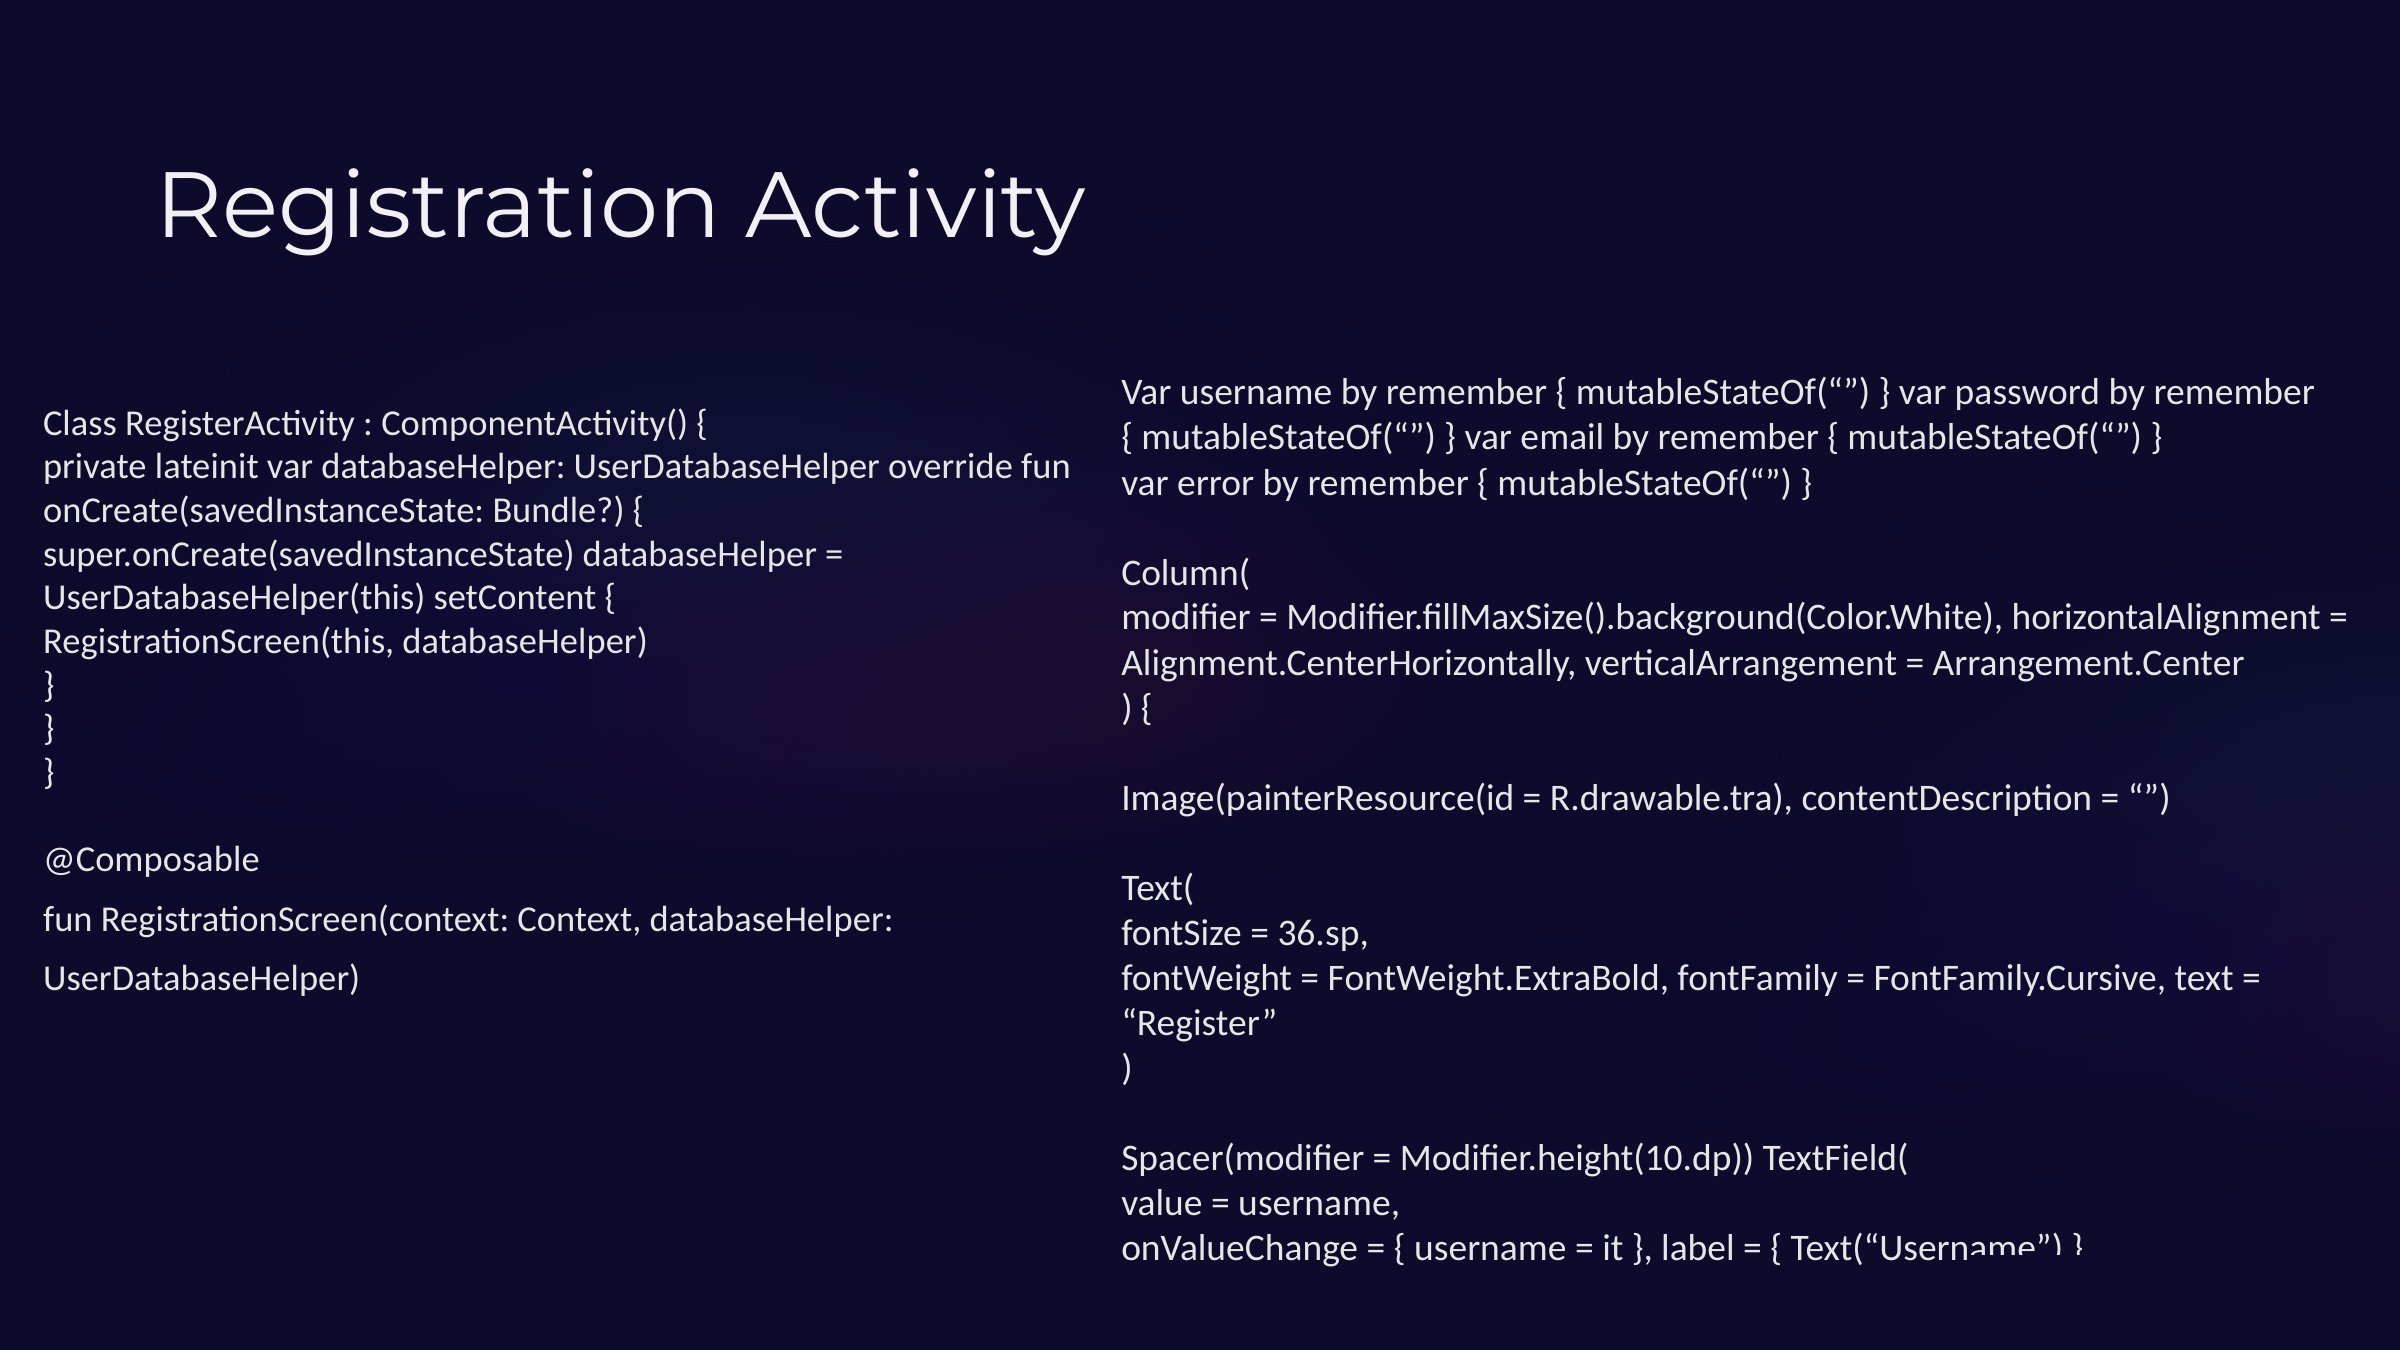

Registration Activity
Var username by remember { mutableStateOf(“”) } var password by remember { mutableStateOf(“”) } var email by remember { mutableStateOf(“”) }
var error by remember { mutableStateOf(“”) }

Column(
modifier = Modifier.fillMaxSize().background(Color.White), horizontalAlignment = Alignment.CenterHorizontally, verticalArrangement = Arrangement.Center
) {

Image(painterResource(id = R.drawable.tra), contentDescription = “”)

Text(
fontSize = 36.sp,
fontWeight = FontWeight.ExtraBold, fontFamily = FontFamily.Cursive, text = “Register”
)

Spacer(modifier = Modifier.height(10.dp)) TextField(
value = username,
onValueChange = { username = it }, label = { Text(“Username”) },
Class RegisterActivity : ComponentActivity() {
private lateinit var databaseHelper: UserDatabaseHelper override fun onCreate(savedInstanceState: Bundle?) {
super.onCreate(savedInstanceState) databaseHelper = UserDatabaseHelper(this) setContent {
RegistrationScreen(this, databaseHelper)
}
}
}

@Composable
fun RegistrationScreen(context: Context, databaseHelper: UserDatabaseHelper)